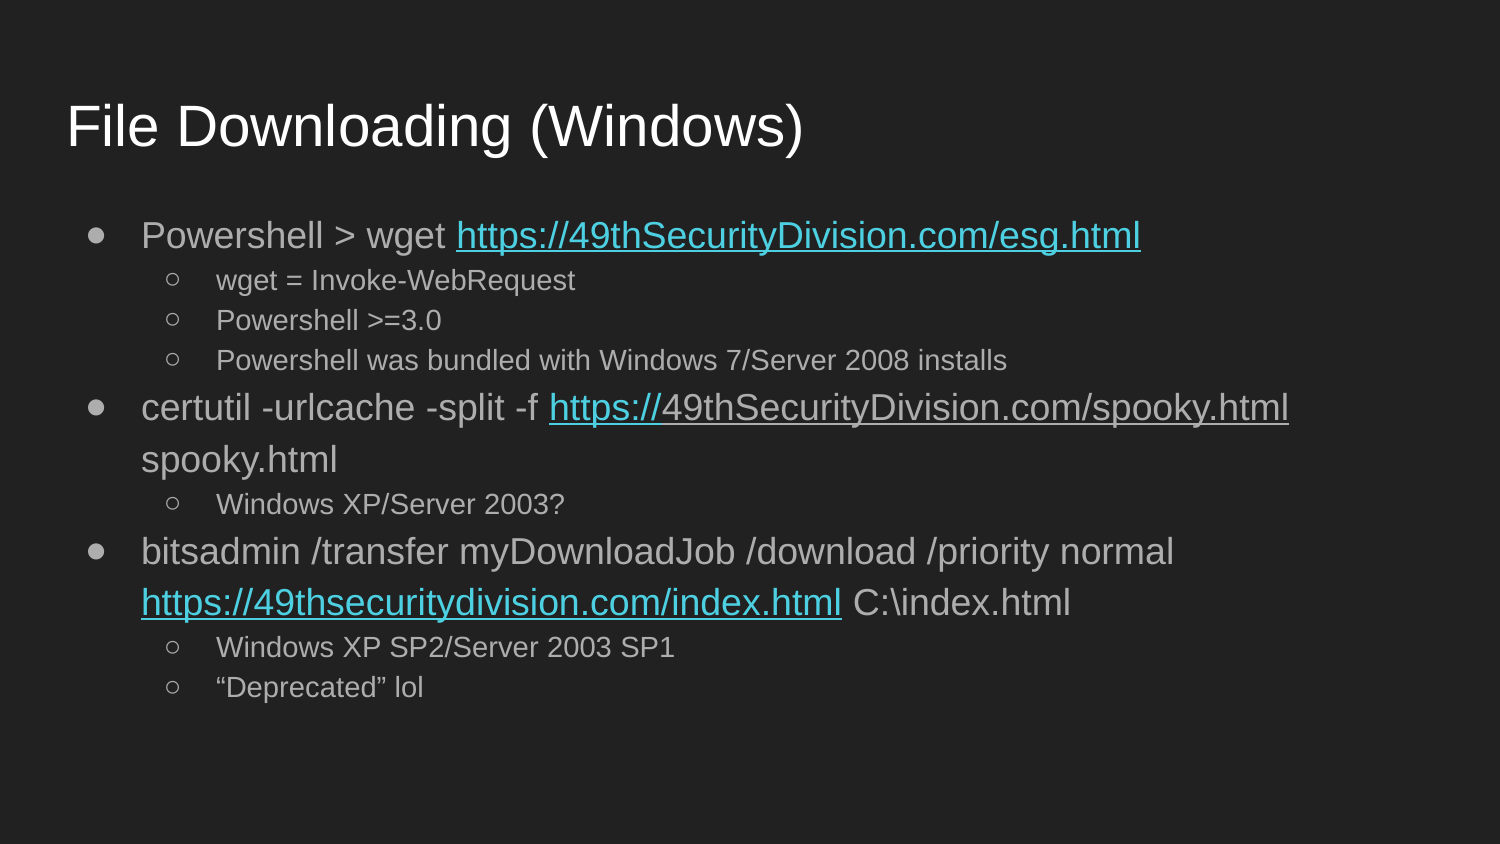

# File Downloading (Windows)
Powershell > wget https://49thSecurityDivision.com/esg.html
wget = Invoke-WebRequest
Powershell >=3.0
Powershell was bundled with Windows 7/Server 2008 installs
certutil -urlcache -split -f https://49thSecurityDivision.com/spooky.html spooky.html
Windows XP/Server 2003?
bitsadmin /transfer myDownloadJob /download /priority normal https://49thsecuritydivision.com/index.html C:\index.html
Windows XP SP2/Server 2003 SP1
“Deprecated” lol